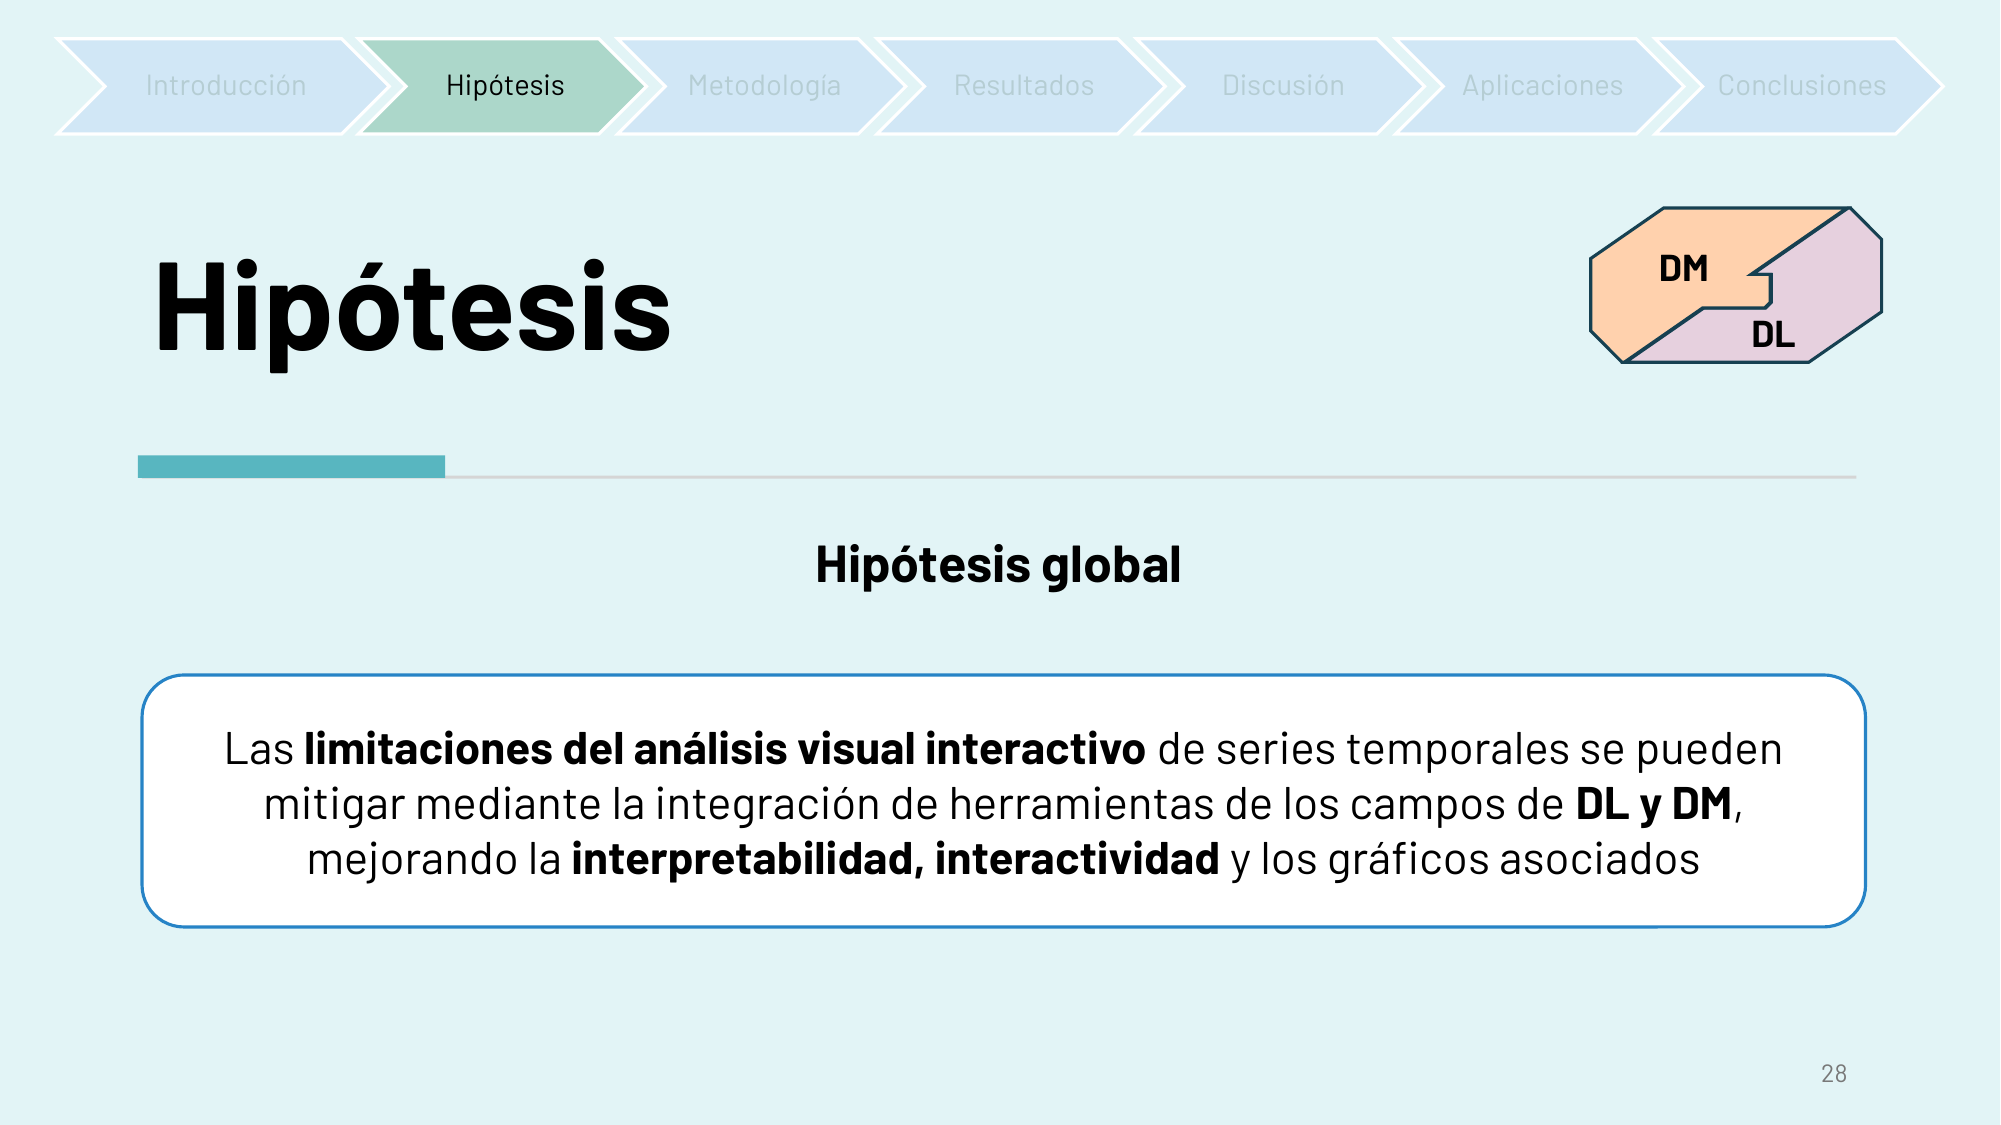

Introducción
Hipótesis
Metodología
Resultados
Discusión
Aplicaciones
Conclusiones
# Hipótesis

DM

DL

Hipótesis global
Las limitaciones del análisis visual interactivo de series temporales se pueden mitigar mediante la integración de herramientas de los campos de DL y DM, mejorando la interpretabilidad, interactividad y los gráficos asociados
28